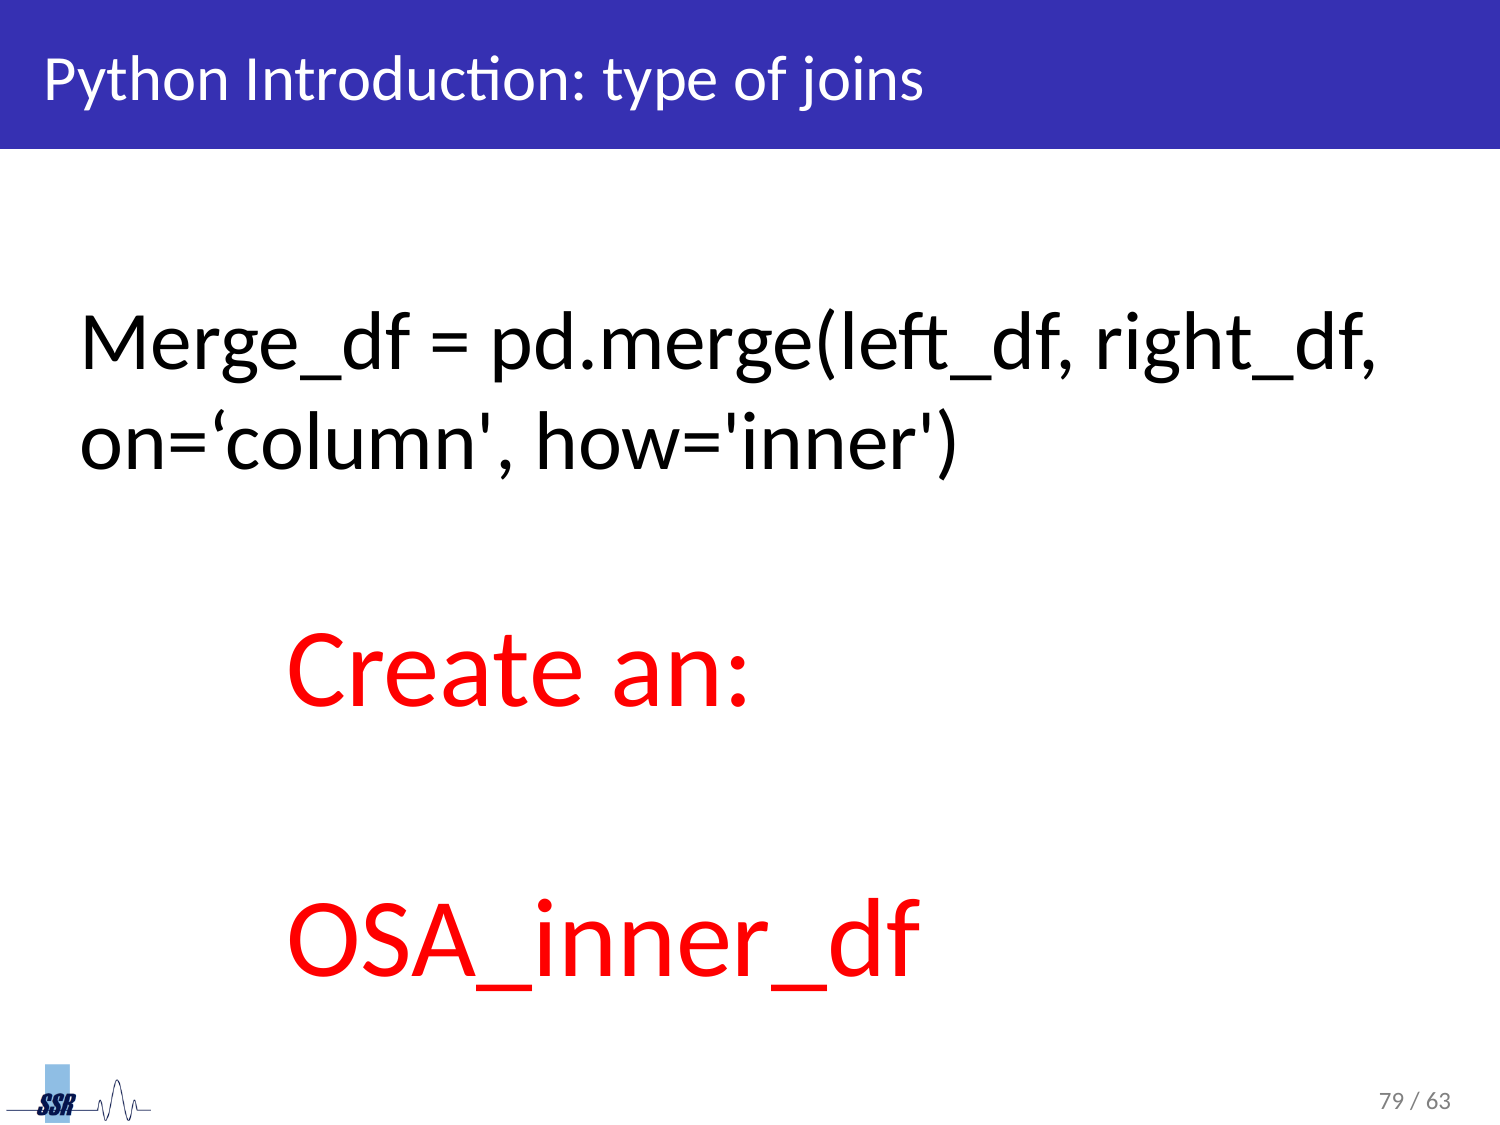

# Python Introduction: type of joins
Merge_df = pd.merge(left_df, right_df, on=‘column', how='inner')
Create an:

OSA_inner_df